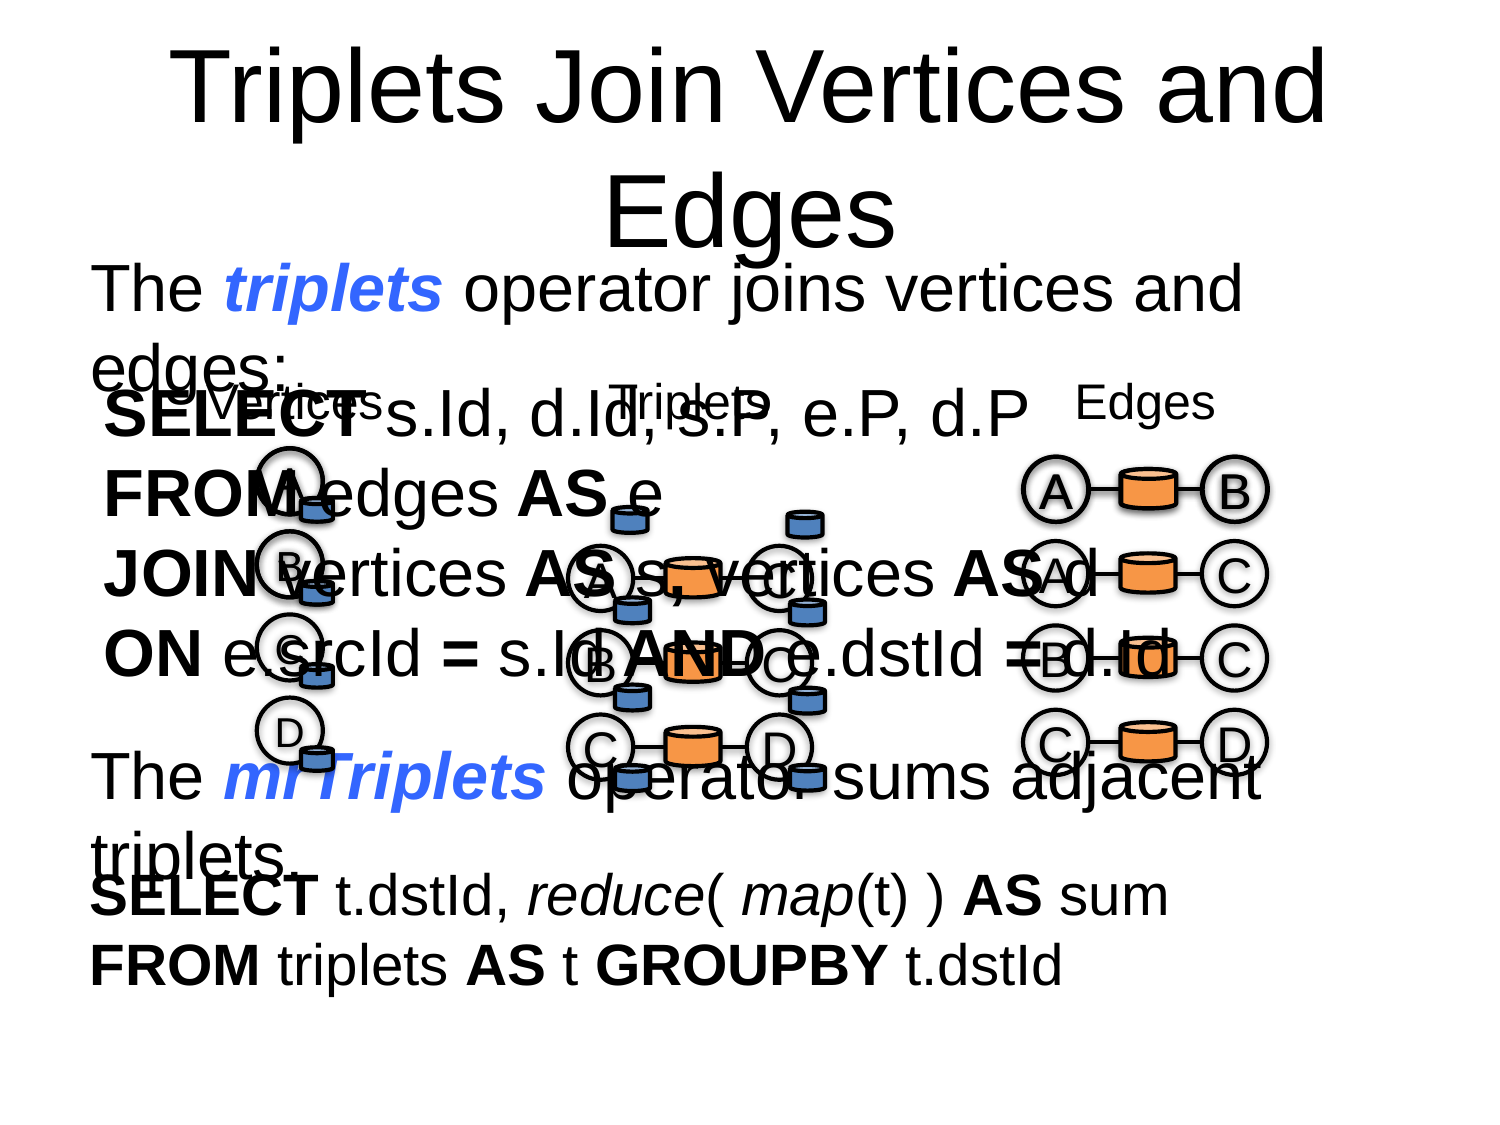

# Triplets Join Vertices and Edges
The triplets operator joins vertices and edges:
SELECT s.Id, d.Id, s.P, e.P, d.P
FROM edges AS e
JOIN vertices AS s, vertices AS d
ON e.srcId = s.Id AND e.dstId = d.Id
Vertices
A

B

C

D

Triplets
Edges
A
B

A
C

B
C

C
D

A

A
B

B

A
C

B
C

C
D

The mrTriplets operator sums adjacent triplets.
SELECT t.dstId, reduce( map(t) ) AS sum
FROM triplets AS t GROUPBY t.dstId